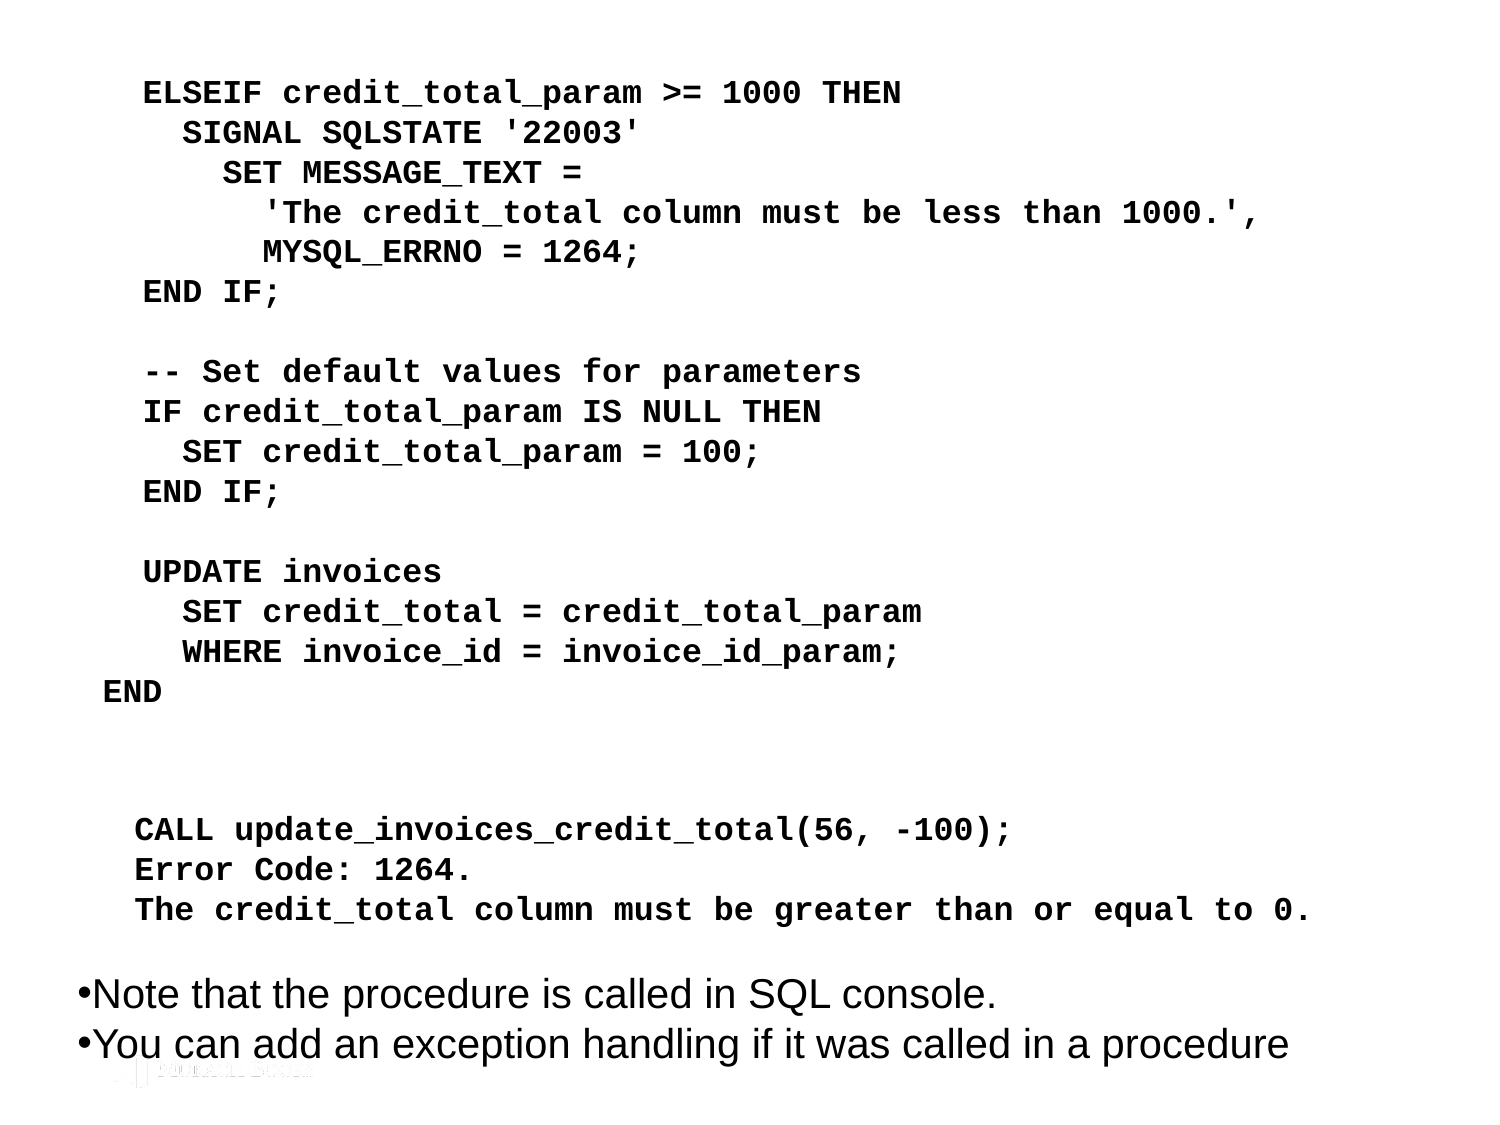

ELSEIF credit_total_param >= 1000 THEN
    SIGNAL SQLSTATE '22003'
      SET MESSAGE_TEXT =
        'The credit_total column must be less than 1000.',
        MYSQL_ERRNO = 1264;
  END IF;

  -- Set default values for parameters
  IF credit_total_param IS NULL THEN
    SET credit_total_param = 100;
  END IF;

  UPDATE invoices
    SET credit_total = credit_total_param
    WHERE invoice_id = invoice_id_param;
END
CALL update_invoices_credit_total(56, -100);
Error Code: 1264.
The credit_total column must be greater than or equal to 0.

Note that the procedure is called in SQL console.
You can add an exception handling if it was called in a procedure
© 2019, Mike Murach & Associates, Inc.
Murach’s MySQL 3rd Edition

C15, Slide 199